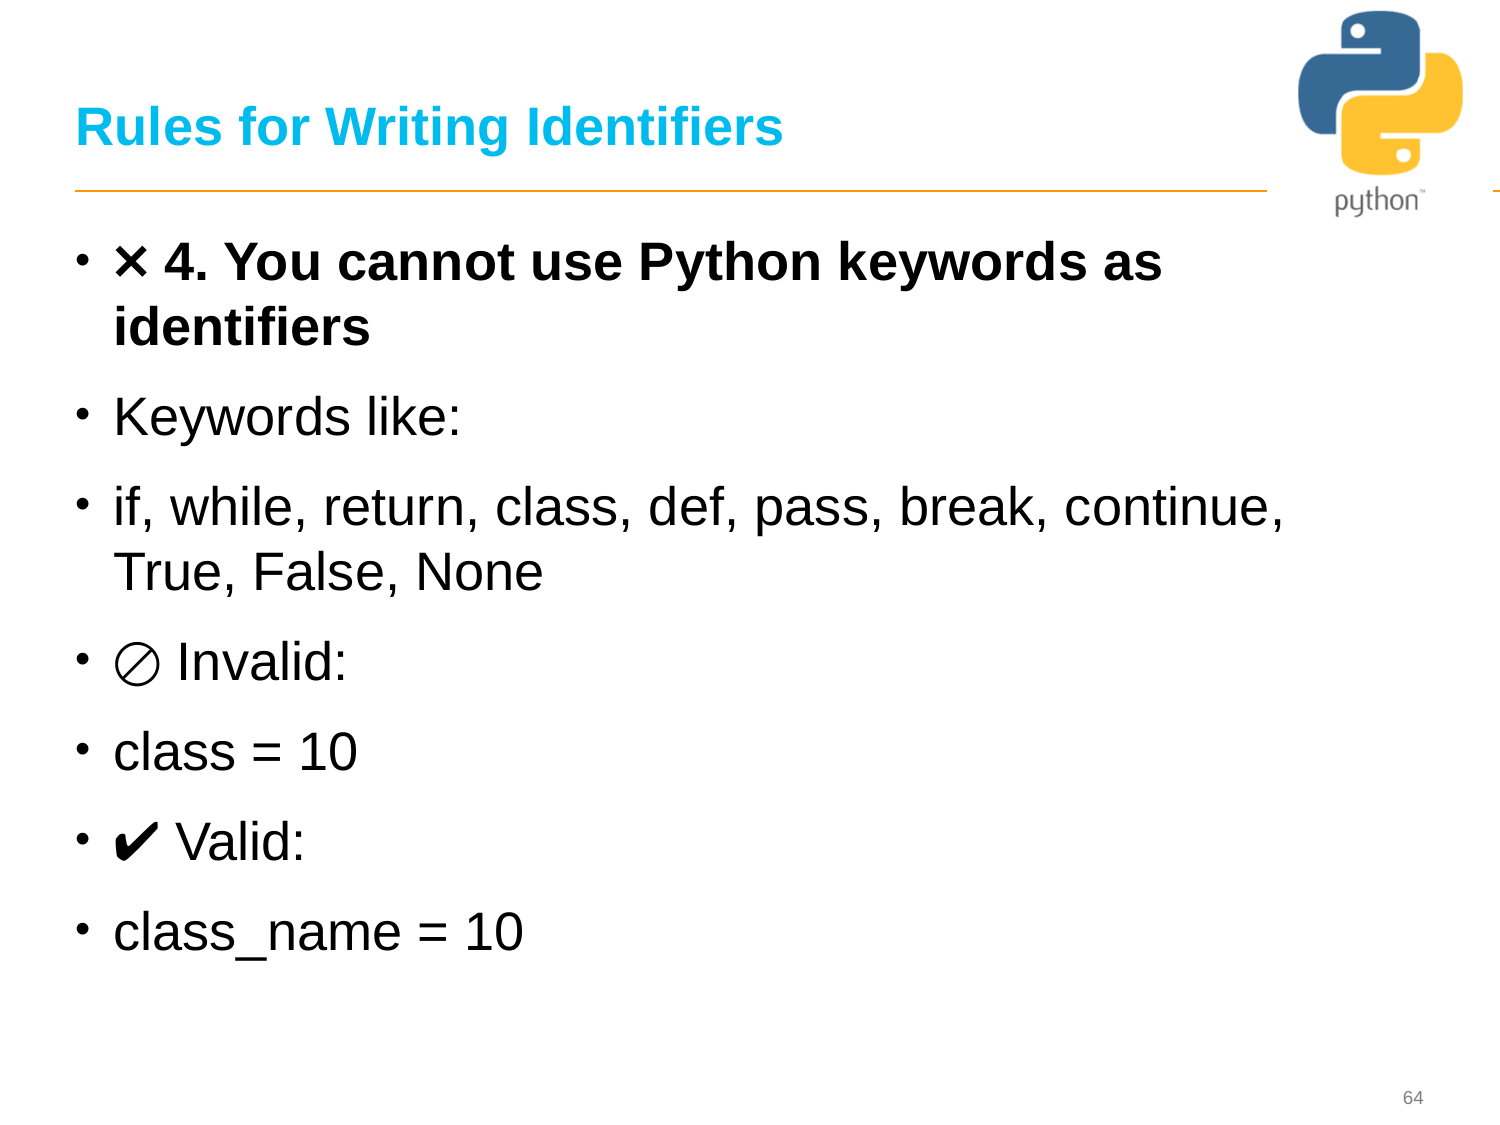

# Rules for Writing Identifiers
❌ 4. You cannot use Python keywords as identifiers
Keywords like:
if, while, return, class, def, pass, break, continue, True, False, None
🚫 Invalid:
class = 10
✔️ Valid:
class_name = 10